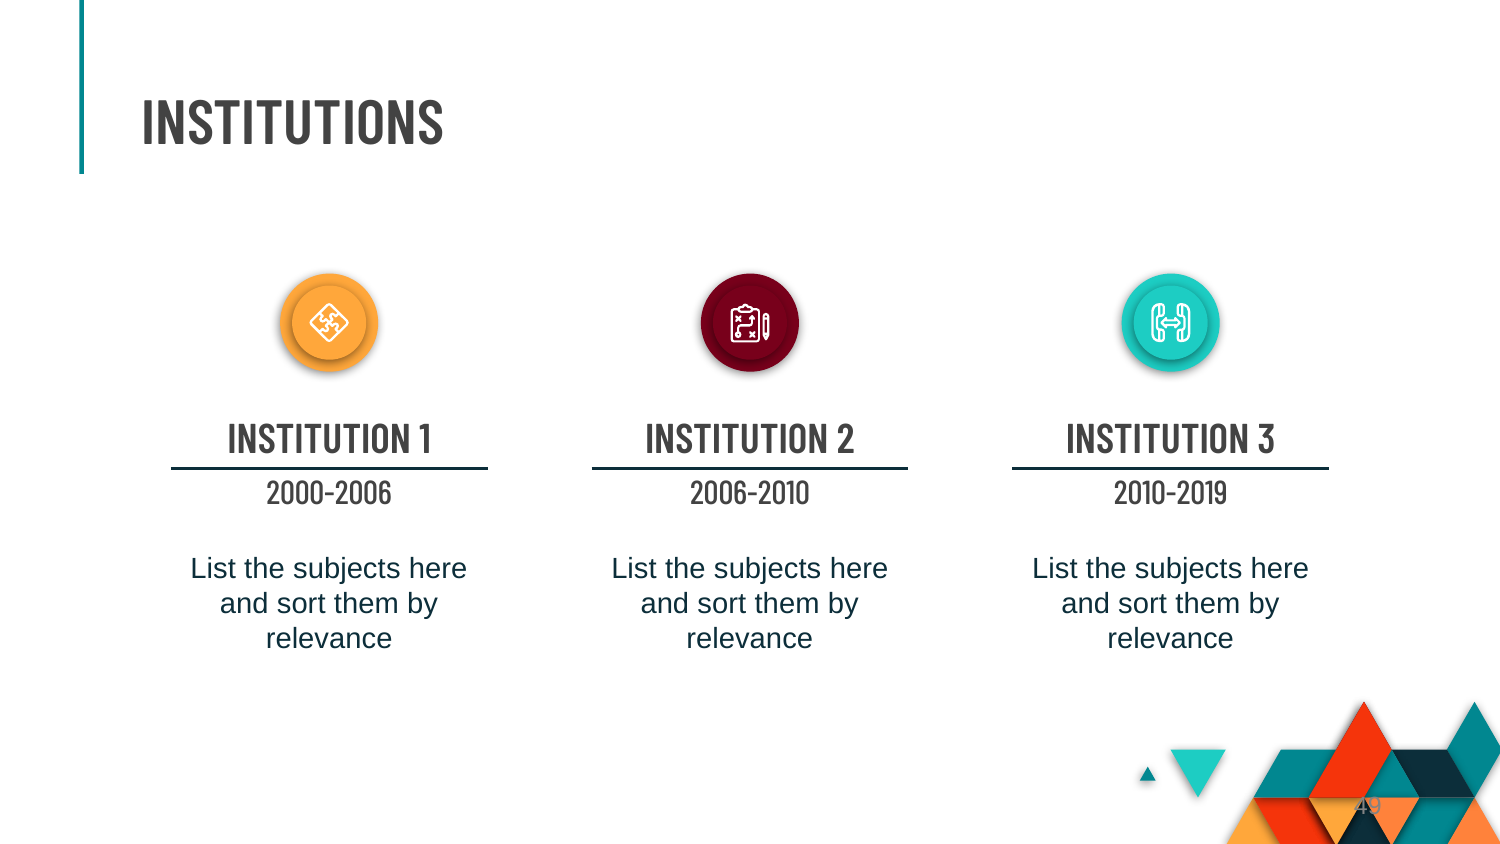

INSTITUTIONS

INSTITUTION 1
INSTITUTION 2
INSTITUTION 3
# 2000-2006
2006-2010
2010-2019
List the subjects here and sort them by relevance
List the subjects here and sort them by relevance
List the subjects here and sort them by relevance
49